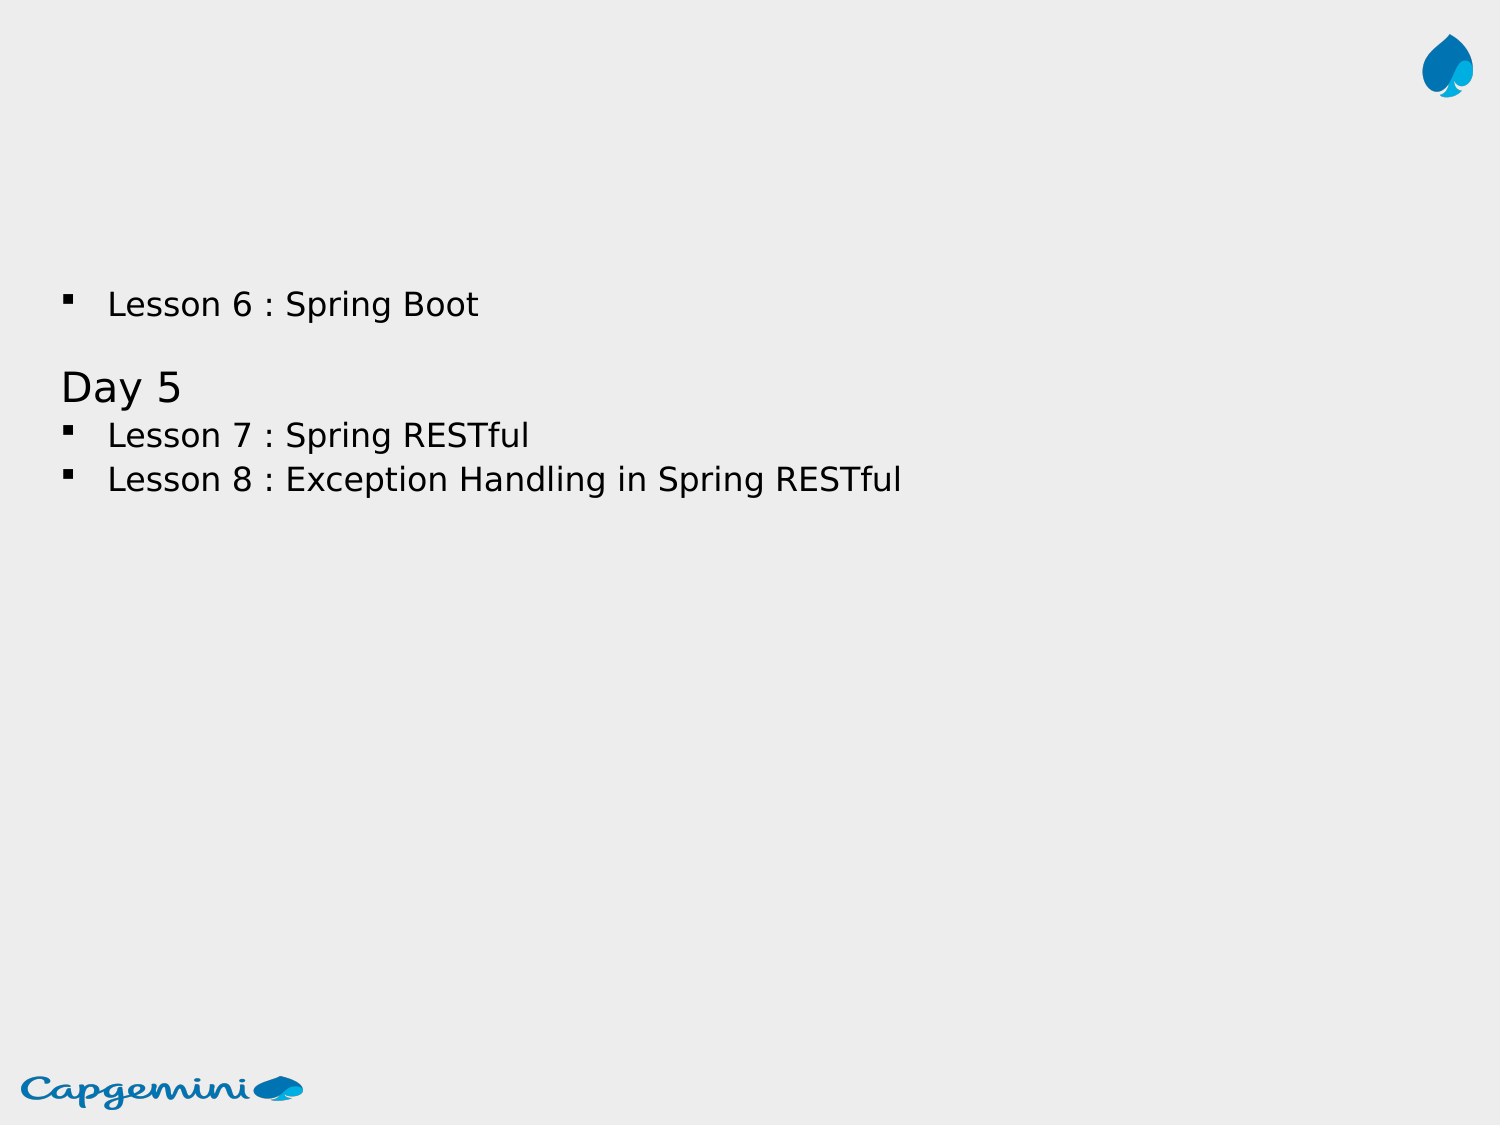

#

Lesson 6 : Spring Boot

Day 5
Lesson 7 : Spring RESTful
Lesson 8 : Exception Handling in Spring RESTful